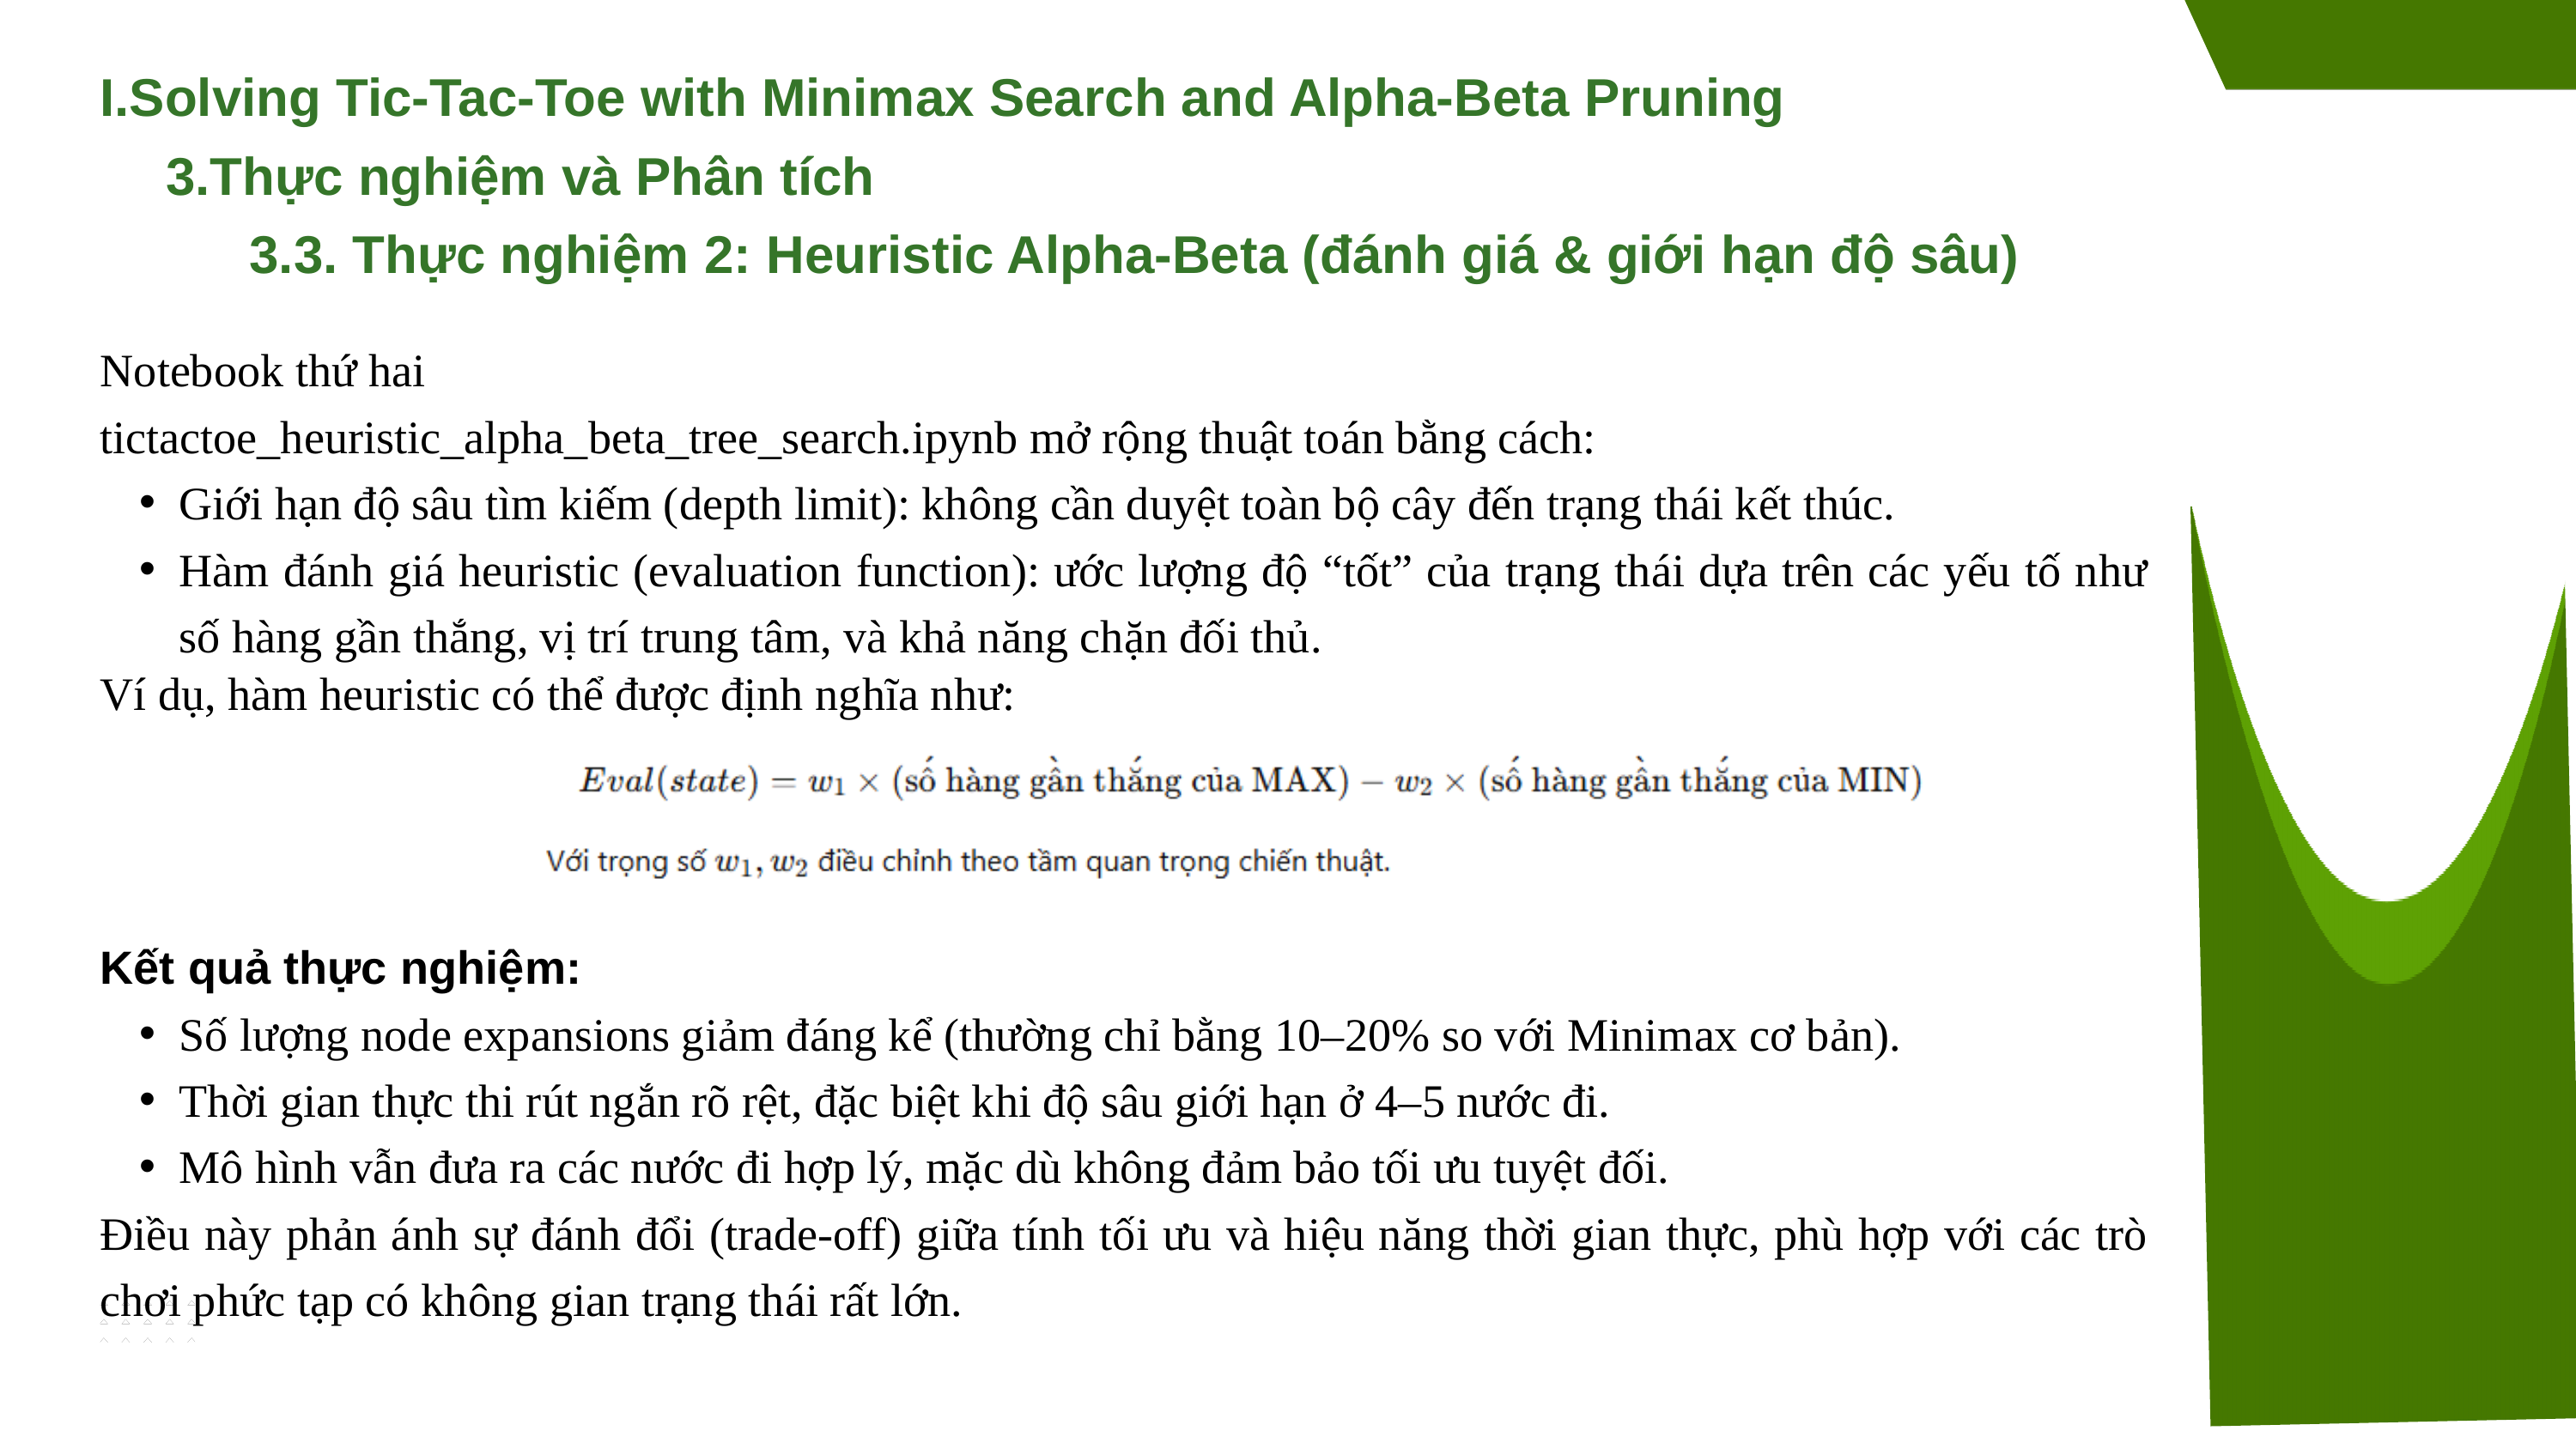

I.Solving Tic-Tac-Toe with Minimax Search and Alpha-Beta Pruning

3.Thực nghiệm và Phân tích
3.3. Thực nghiệm 2: Heuristic Alpha-Beta (đánh giá & giới hạn độ sâu)

Notebook thứ hai
tictactoe_heuristic_alpha_beta_tree_search.ipynb mở rộng thuật toán bằng cách:
Giới hạn độ sâu tìm kiếm (depth limit): không cần duyệt toàn bộ cây đến trạng thái kết thúc.
Hàm đánh giá heuristic (evaluation function): ước lượng độ “tốt” của trạng thái dựa trên các yếu tố như số hàng gần thắng, vị trí trung tâm, và khả năng chặn đối thủ.

Ví dụ, hàm heuristic có thể được định nghĩa như:

Kết quả thực nghiệm:
Số lượng node expansions giảm đáng kể (thường chỉ bằng 10–20% so với Minimax cơ bản).
Thời gian thực thi rút ngắn rõ rệt, đặc biệt khi độ sâu giới hạn ở 4–5 nước đi.
Mô hình vẫn đưa ra các nước đi hợp lý, mặc dù không đảm bảo tối ưu tuyệt đối.
Điều này phản ánh sự đánh đổi (trade-off) giữa tính tối ưu và hiệu năng thời gian thực, phù hợp với các trò chơi phức tạp có không gian trạng thái rất lớn.